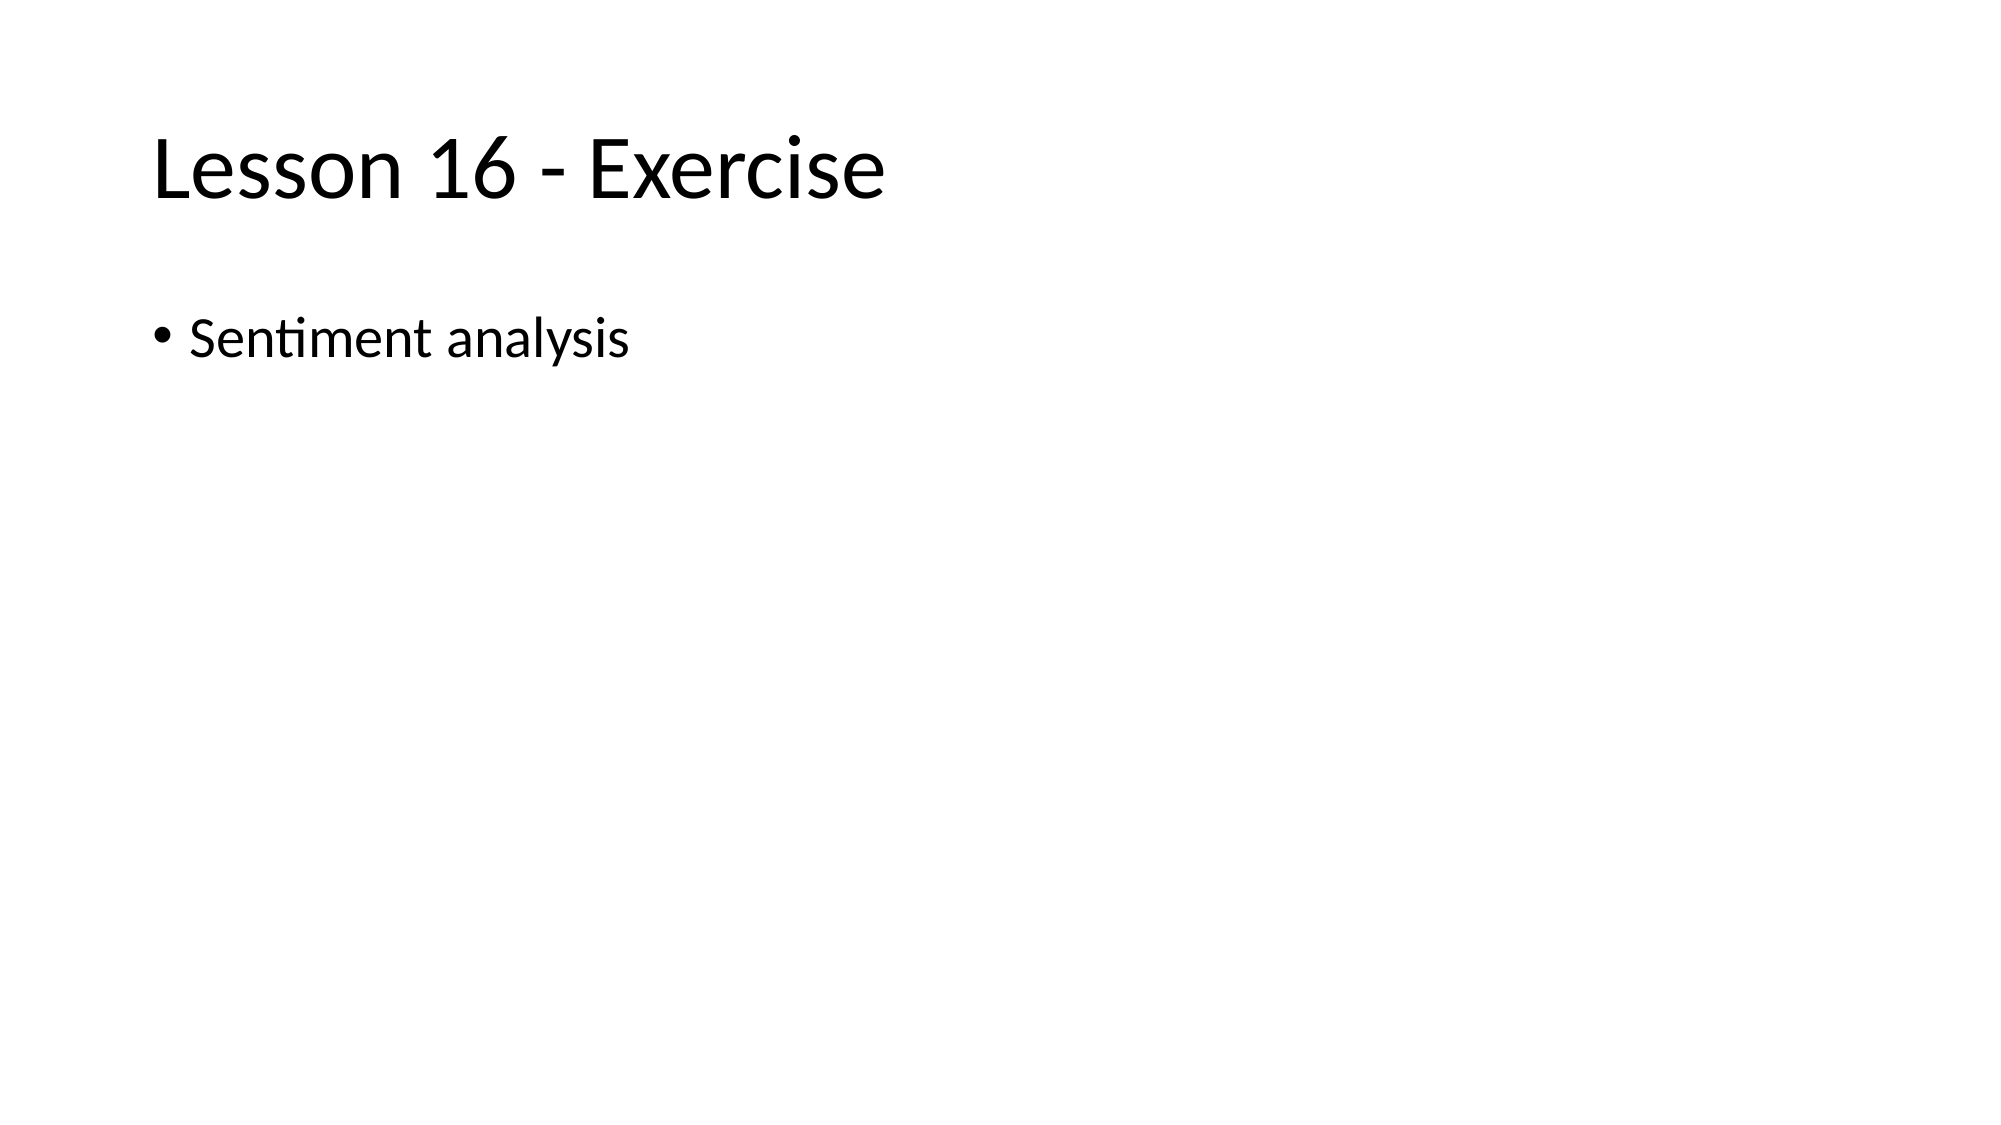

# Lesson 16 - Exercise
Sentiment analysis